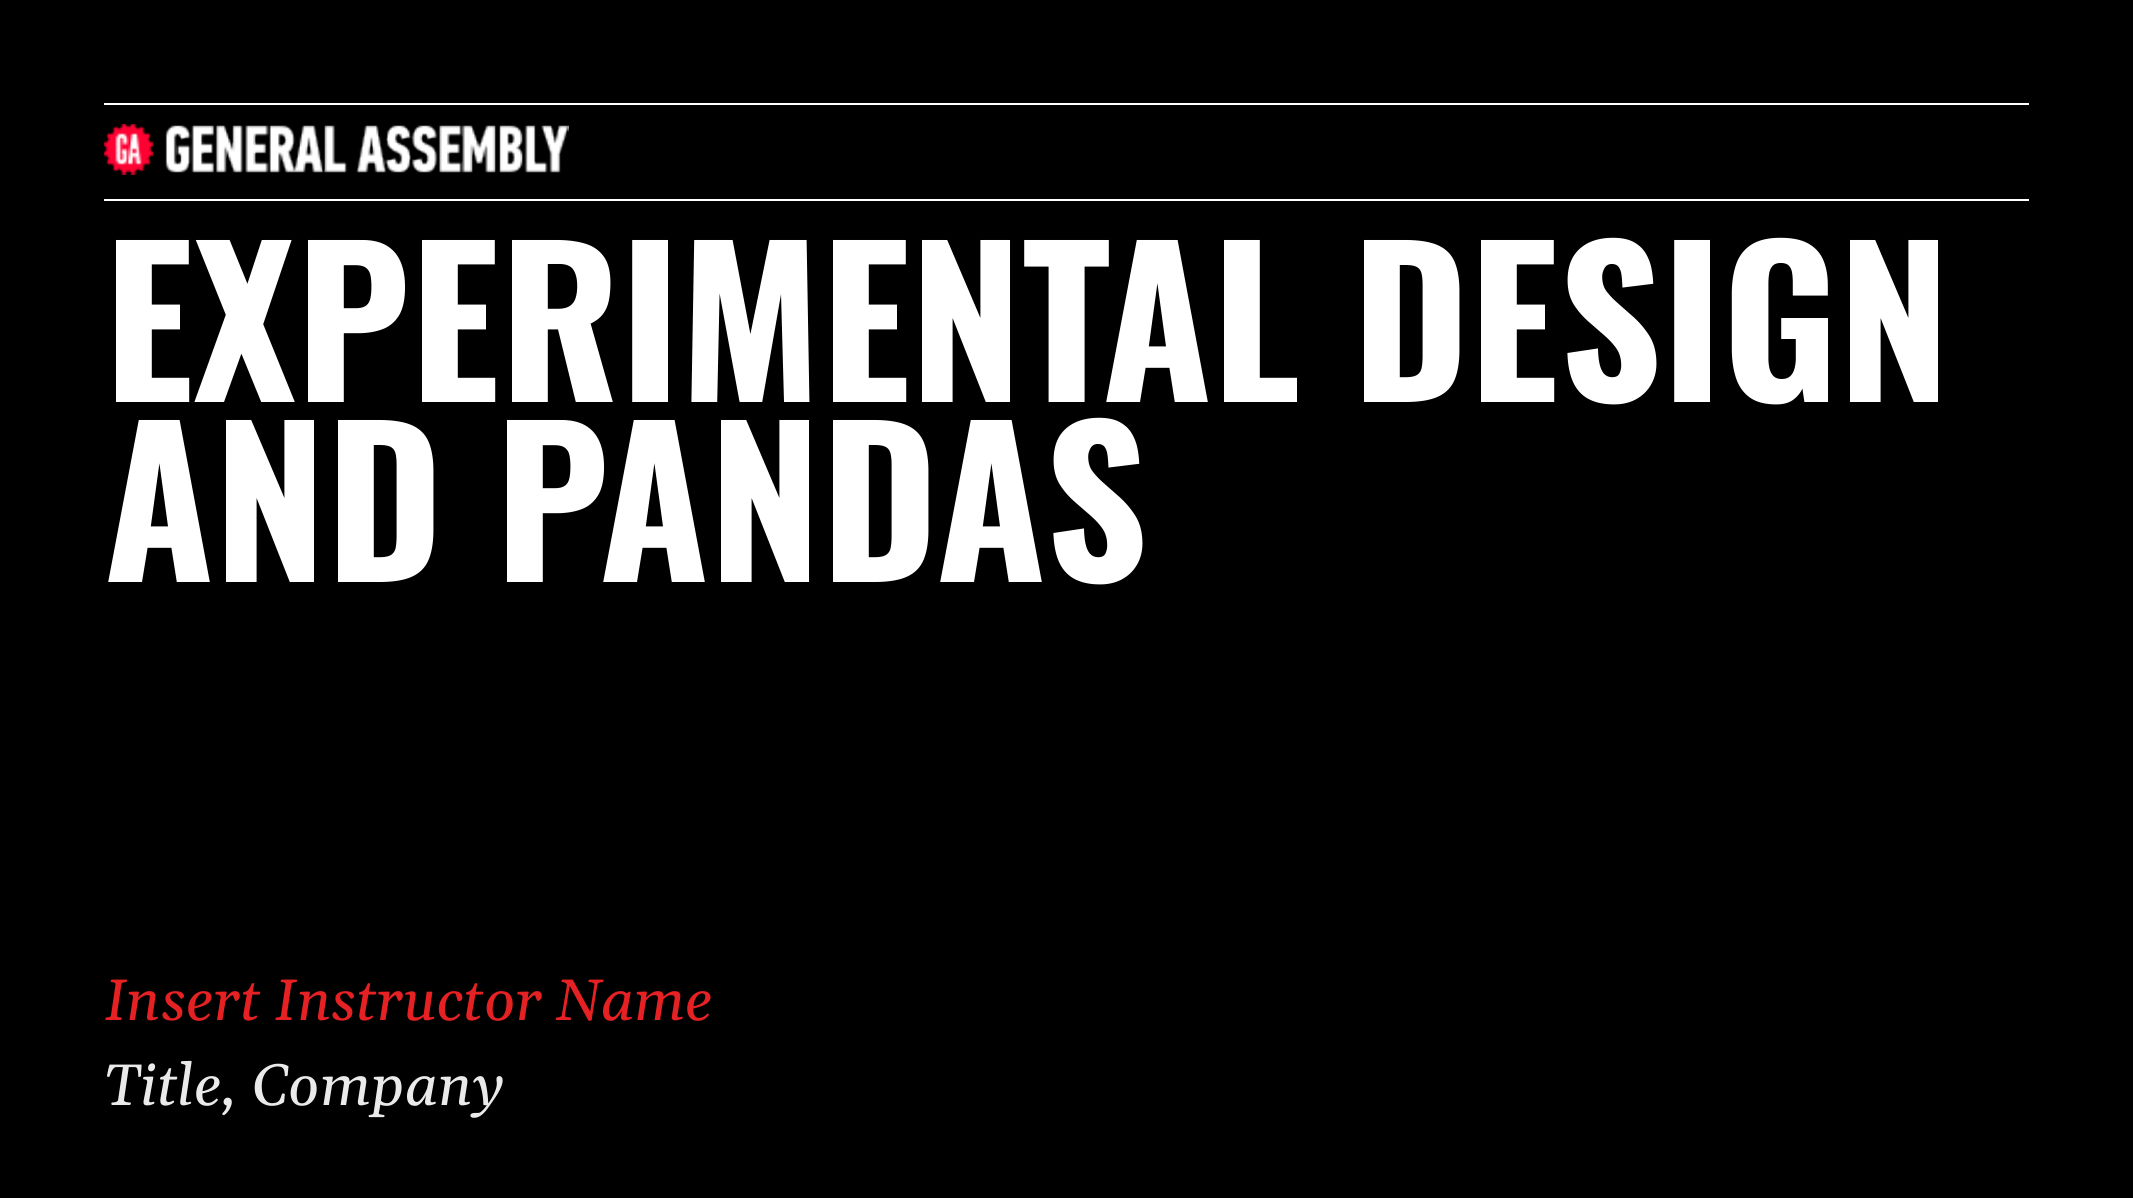

EXPERIMENTAL DESIGN AND PANDAS
Insert Instructor Name
Title, Company